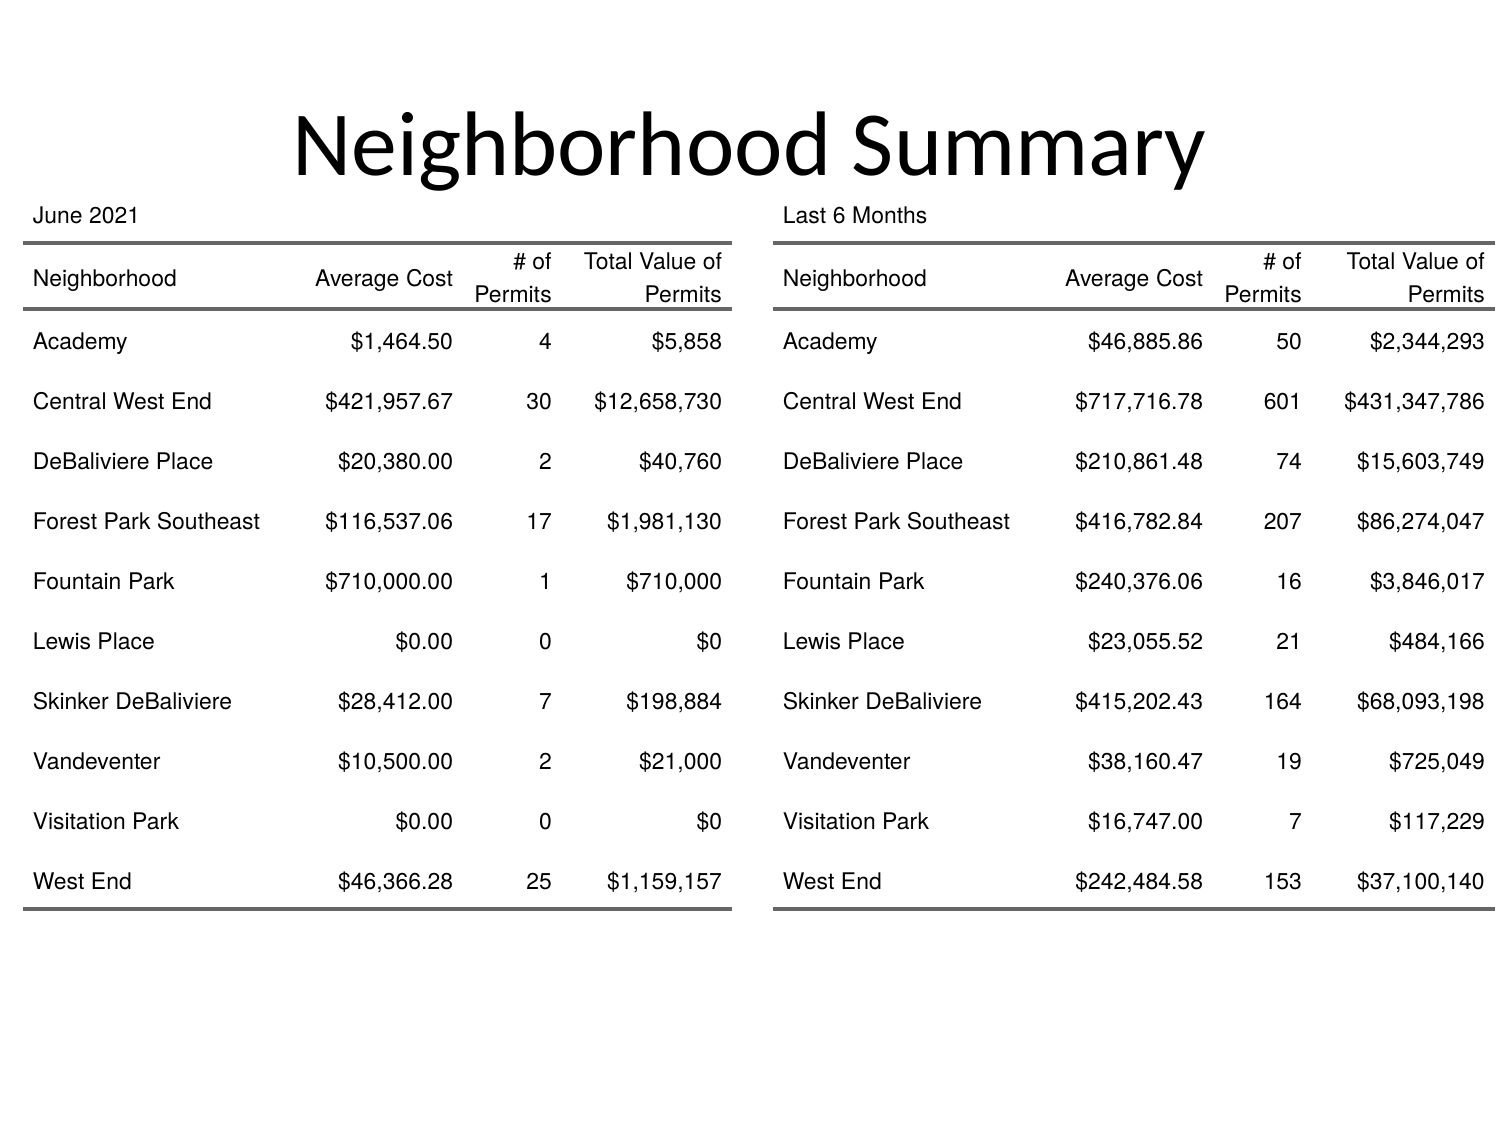

# Neighborhood Summary
| June 2021 | June 2021 | June 2021 | June 2021 |
| --- | --- | --- | --- |
| Neighborhood | Average Cost | # of Permits | Total Value of Permits |
| Academy | $1,464.50 | 4 | $5,858 |
| Central West End | $421,957.67 | 30 | $12,658,730 |
| DeBaliviere Place | $20,380.00 | 2 | $40,760 |
| Forest Park Southeast | $116,537.06 | 17 | $1,981,130 |
| Fountain Park | $710,000.00 | 1 | $710,000 |
| Lewis Place | $0.00 | 0 | $0 |
| Skinker DeBaliviere | $28,412.00 | 7 | $198,884 |
| Vandeventer | $10,500.00 | 2 | $21,000 |
| Visitation Park | $0.00 | 0 | $0 |
| West End | $46,366.28 | 25 | $1,159,157 |
| Last 6 Months | Last 6 Months | Last 6 Months | Last 6 Months |
| --- | --- | --- | --- |
| Neighborhood | Average Cost | # of Permits | Total Value of Permits |
| Academy | $46,885.86 | 50 | $2,344,293 |
| Central West End | $717,716.78 | 601 | $431,347,786 |
| DeBaliviere Place | $210,861.48 | 74 | $15,603,749 |
| Forest Park Southeast | $416,782.84 | 207 | $86,274,047 |
| Fountain Park | $240,376.06 | 16 | $3,846,017 |
| Lewis Place | $23,055.52 | 21 | $484,166 |
| Skinker DeBaliviere | $415,202.43 | 164 | $68,093,198 |
| Vandeventer | $38,160.47 | 19 | $725,049 |
| Visitation Park | $16,747.00 | 7 | $117,229 |
| West End | $242,484.58 | 153 | $37,100,140 |